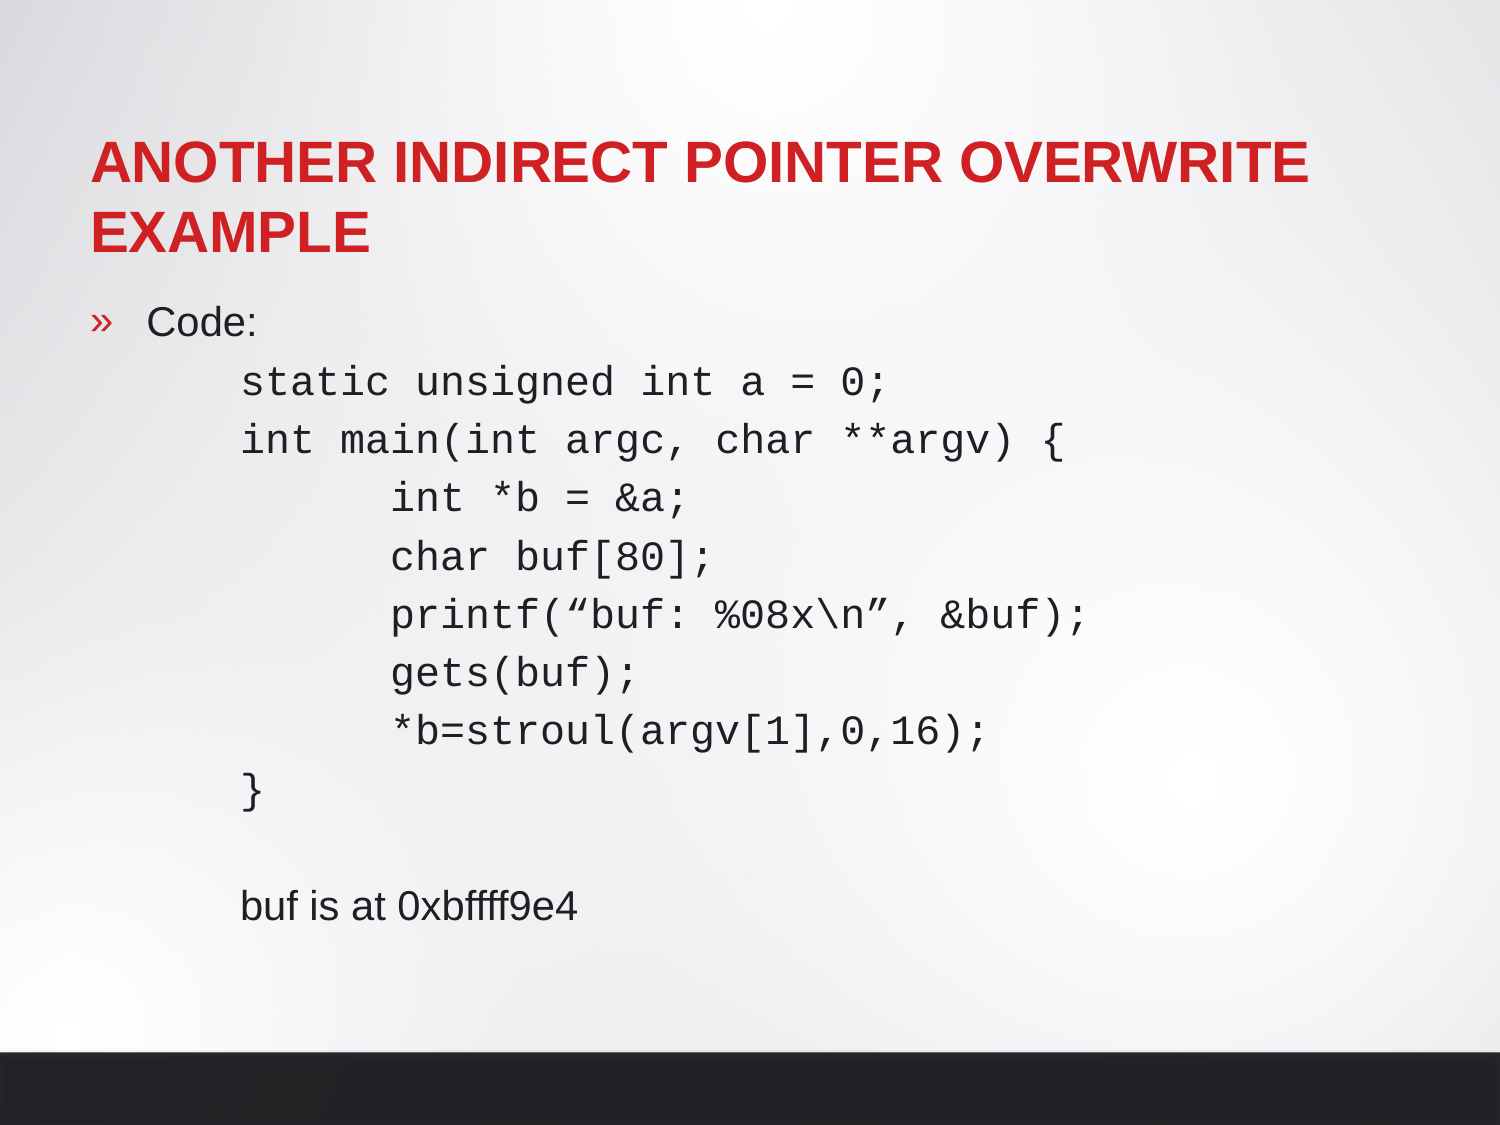

# Another indirect pointer overwrite example
Code:
	static unsigned int a = 0;
	int main(int argc, char **argv) {
		int *b = &a;
		char buf[80];
		printf(“buf: %08x\n”, &buf);
		gets(buf);
		*b=stroul(argv[1],0,16);
	}

	buf is at 0xbffff9e4